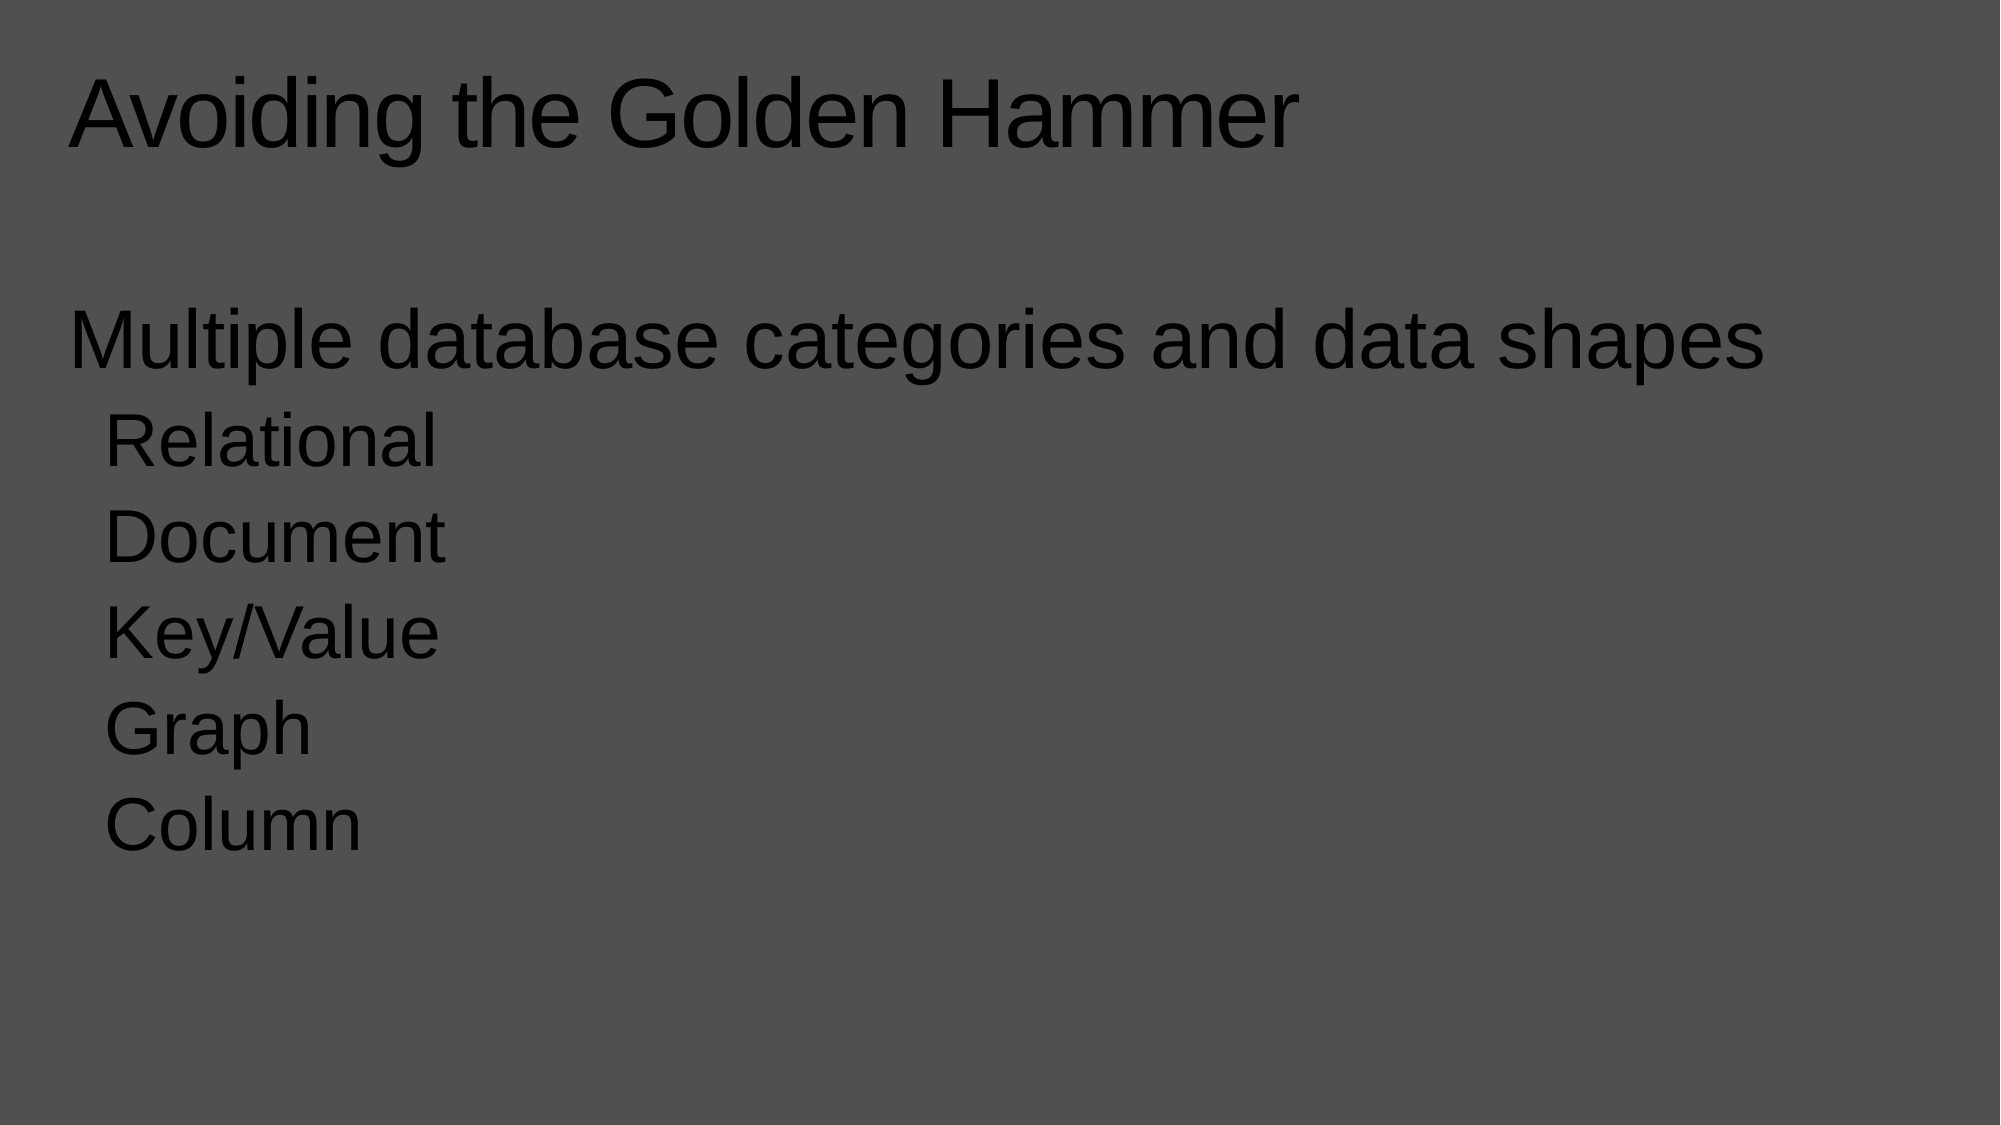

# Avoiding the Golden Hammer

Multiple database categories and data shapes
Relational
Document
Key/Value
Graph
Column